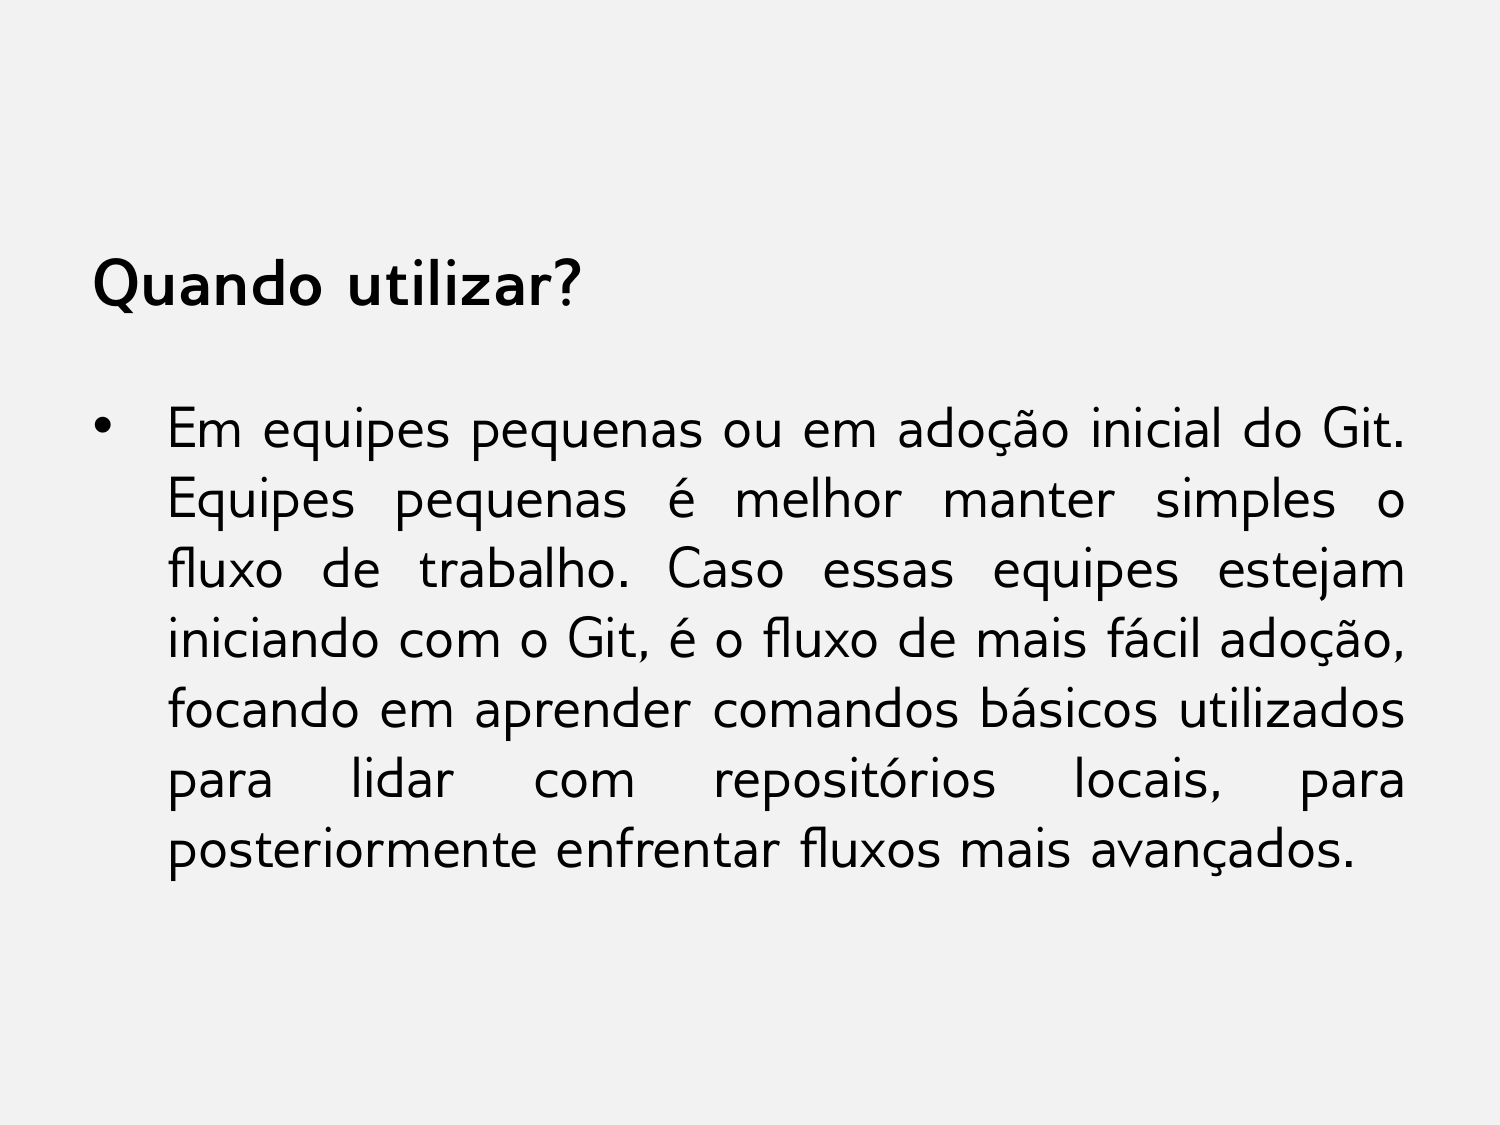

Quando utilizar?

Em equipes pequenas ou em adoção inicial do Git. Equipes pequenas é melhor manter simples o fluxo de trabalho. Caso essas equipes estejam iniciando com o Git, é o fluxo de mais fácil adoção, focando em aprender comandos básicos utilizados para lidar com repositórios locais, para posteriormente enfrentar fluxos mais avançados.